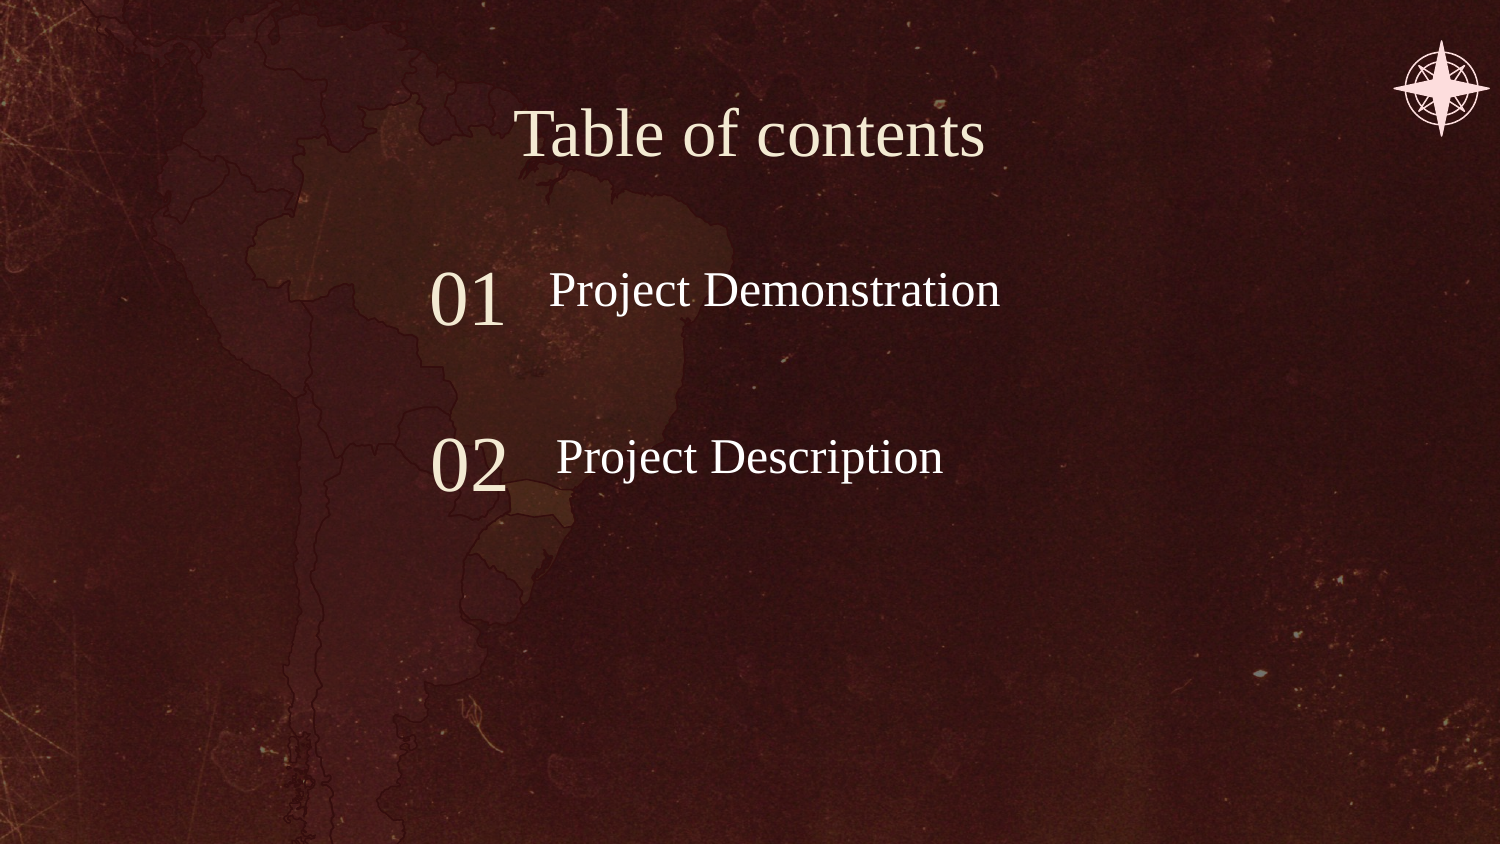

# Table of contents
01
Project Demonstration
02
Project Description